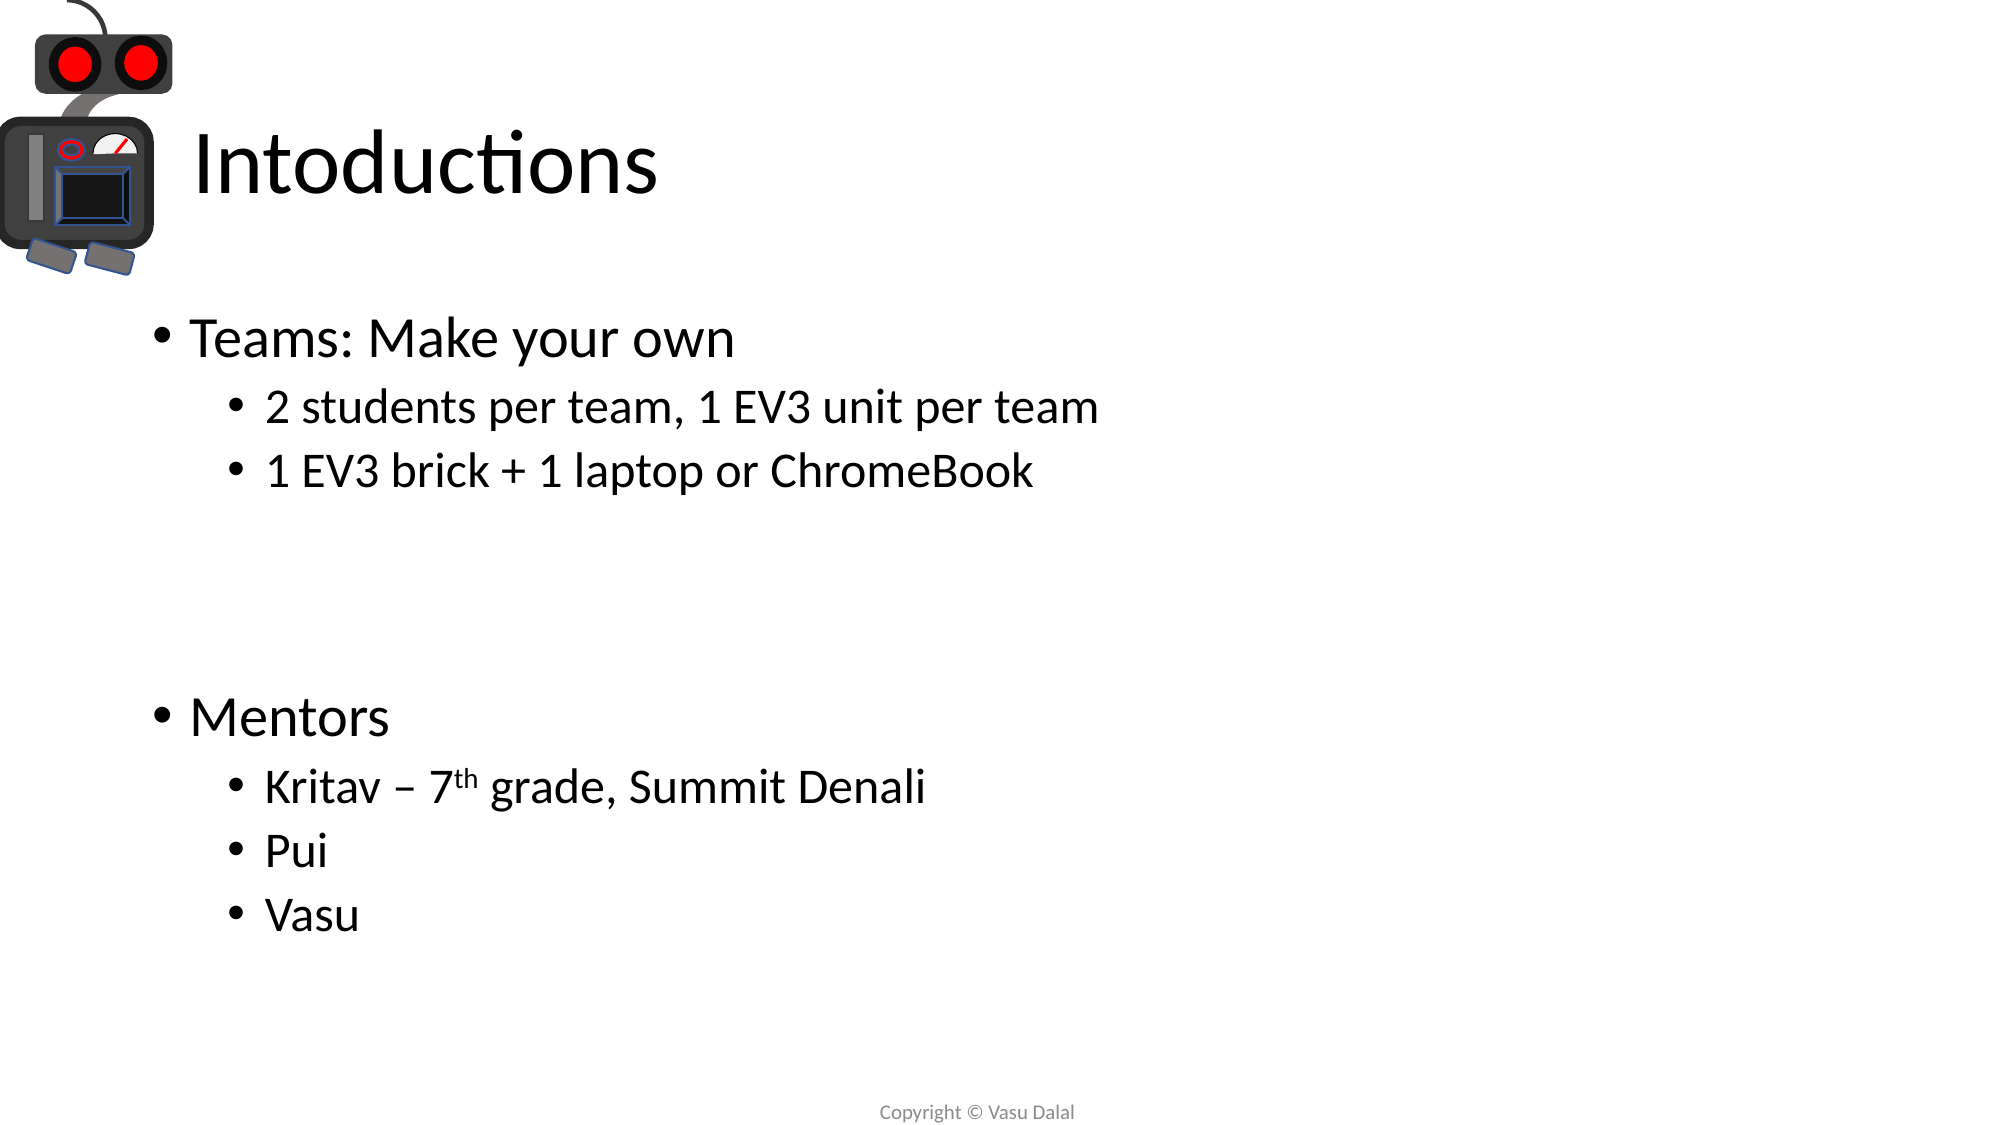

# Intoductions
Teams: Make your own
2 students per team, 1 EV3 unit per team
1 EV3 brick + 1 laptop or ChromeBook

Mentors
Kritav – 7th grade, Summit Denali
Pui
Vasu

Copyright © Vasu Dalal